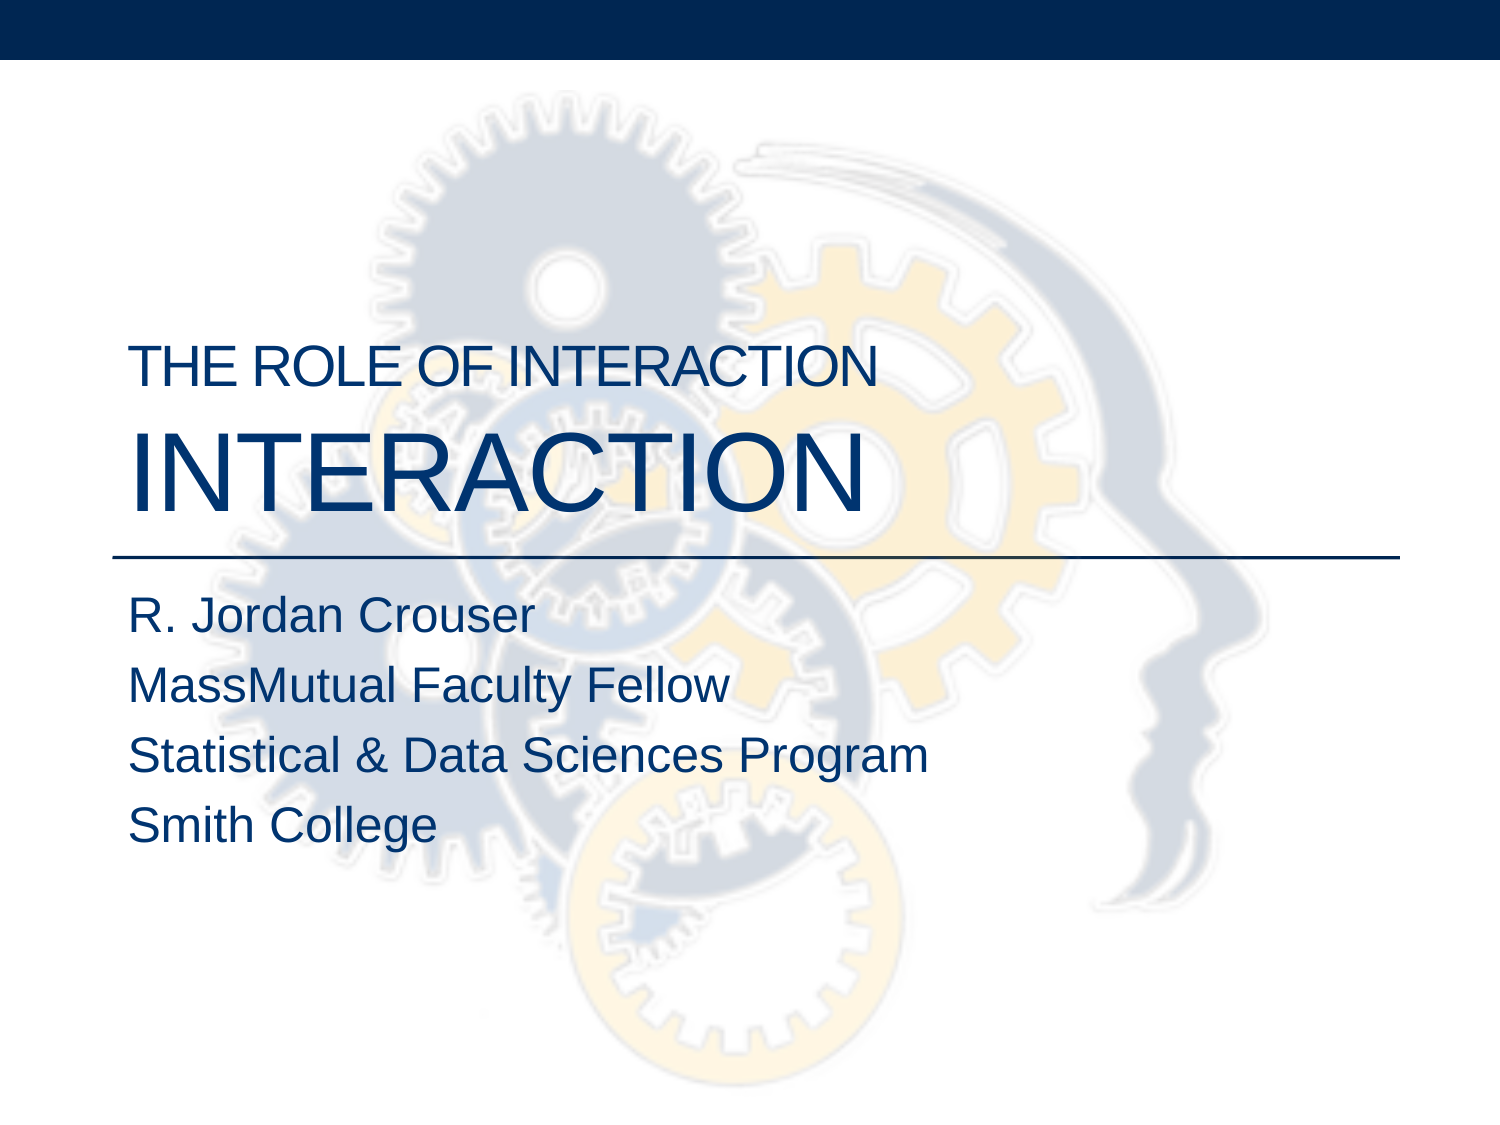

# The Role of Interaction Interaction
R. Jordan Crouser
MassMutual Faculty Fellow
Statistical & Data Sciences Program
Smith College